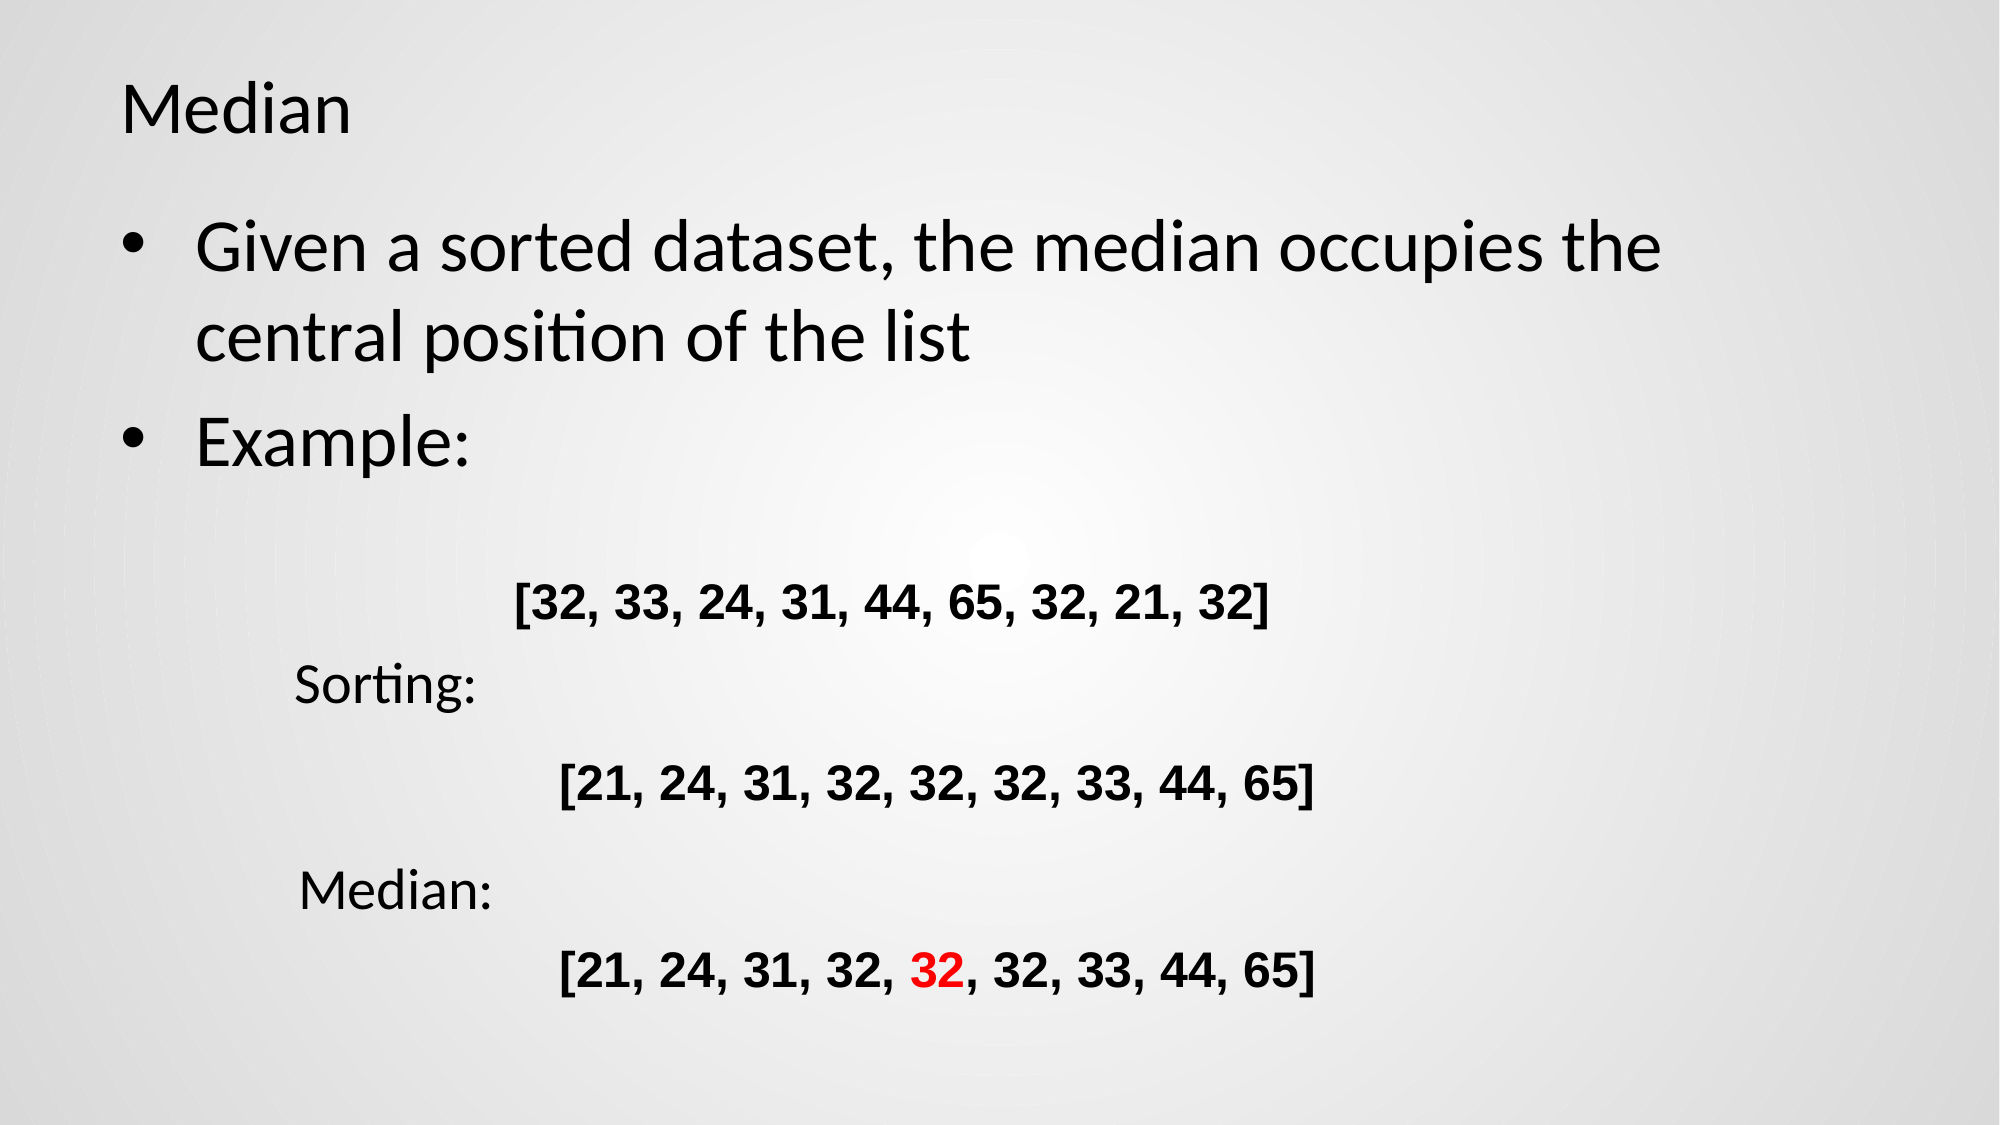

# Median
Given a sorted dataset, the median occupies the central position of the list
Example:
[32, 33, 24, 31, 44, 65, 32, 21, 32]
Sorting:
[21, 24, 31, 32, 32, 32, 33, 44, 65]
Median:
[21, 24, 31, 32, 32, 32, 33, 44, 65]